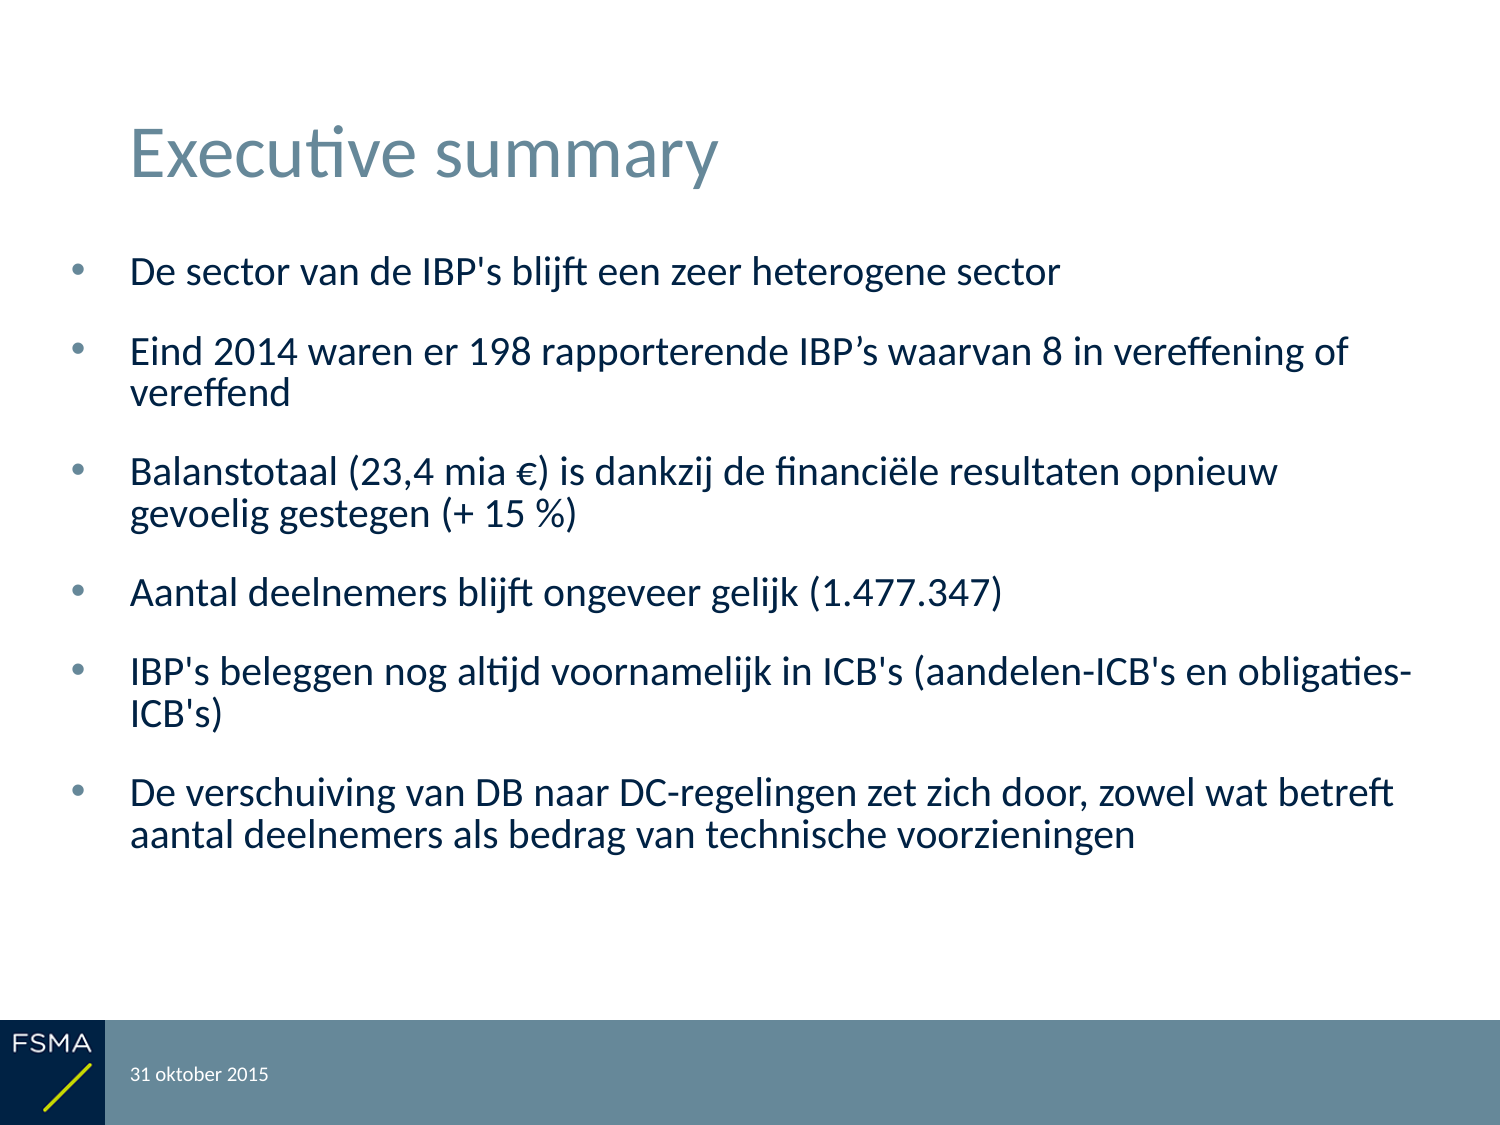

# Executive summary
De sector van de IBP's blijft een zeer heterogene sector
Eind 2014 waren er 198 rapporterende IBP’s waarvan 8 in vereffening of vereffend
Balanstotaal (23,4 mia €) is dankzij de financiële resultaten opnieuw gevoelig gestegen (+ 15 %)
Aantal deelnemers blijft ongeveer gelijk (1.477.347)
IBP's beleggen nog altijd voornamelijk in ICB's (aandelen-ICB's en obligaties-ICB's)
De verschuiving van DB naar DC-regelingen zet zich door, zowel wat betreft aantal deelnemers als bedrag van technische voorzieningen
31 oktober 2015
Rapportering over het boekjaar 2014
3